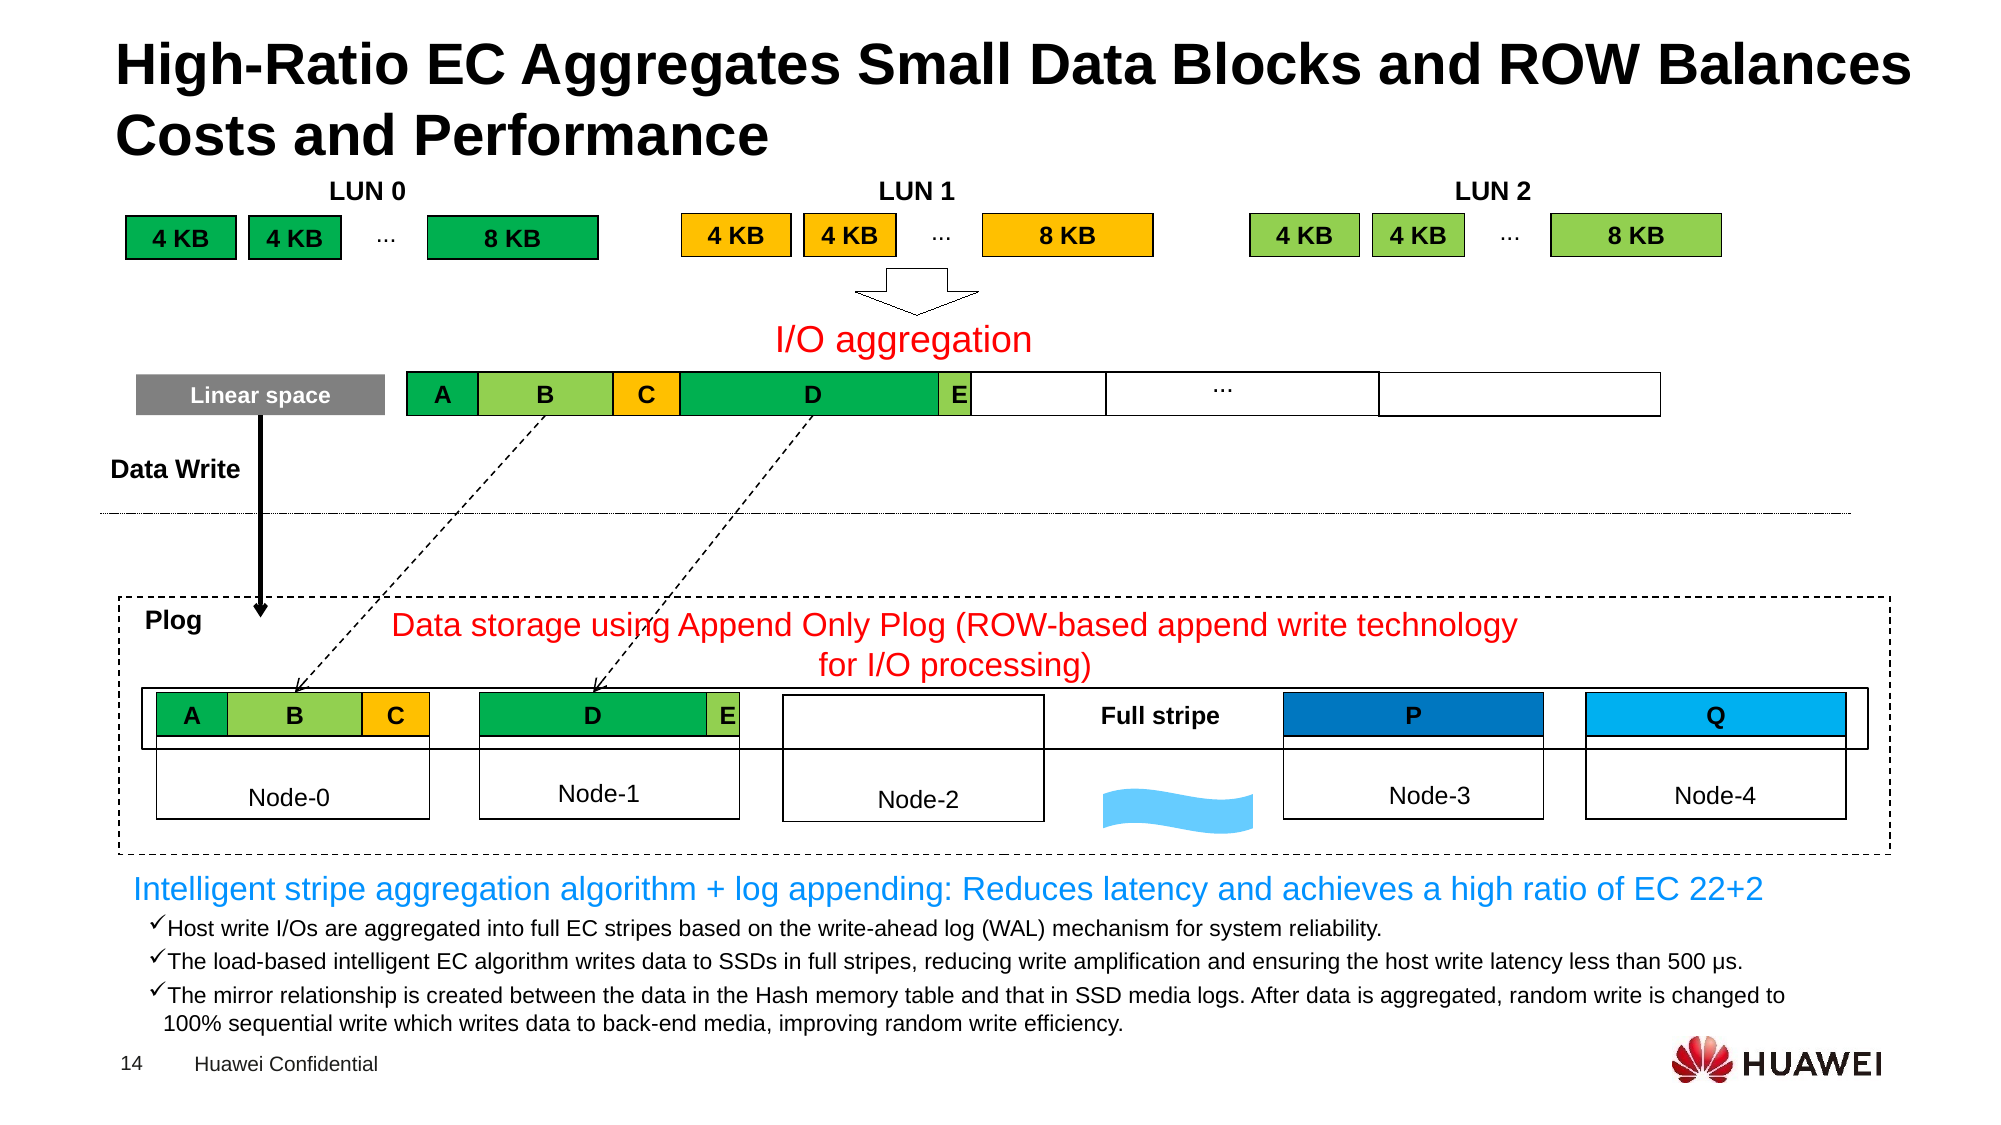

High-Ratio EC Aggregates Small Data Blocks and ROW Balances Costs and Performance
LUN 2
LUN 0
LUN 1
...
...
...
4 KB
4 KB

8 KB
4 KB
4 KB
8 KB
4 KB
4 KB
8 KB

I/O aggregation
...
C
D

A
B
E

Linear space
Data Write

Plog
Data storage using Append Only Plog (ROW-based append write technology for I/O processing)

D
E

C

A
B
P

Q
Full stripe

Node-1
Node-3
Node-4
Node-0
Node-2

Intelligent stripe aggregation algorithm + log appending: Reduces latency and achieves a high ratio of EC 22+2
Host write I/Os are aggregated into full EC stripes based on the write-ahead log (WAL) mechanism for system reliability.
The load-based intelligent EC algorithm writes data to SSDs in full stripes, reducing write amplification and ensuring the host write latency less than 500 μs.
The mirror relationship is created between the data in the Hash memory table and that in SSD media logs. After data is aggregated, random write is changed to 100% sequential write which writes data to back-end media, improving random write efficiency.